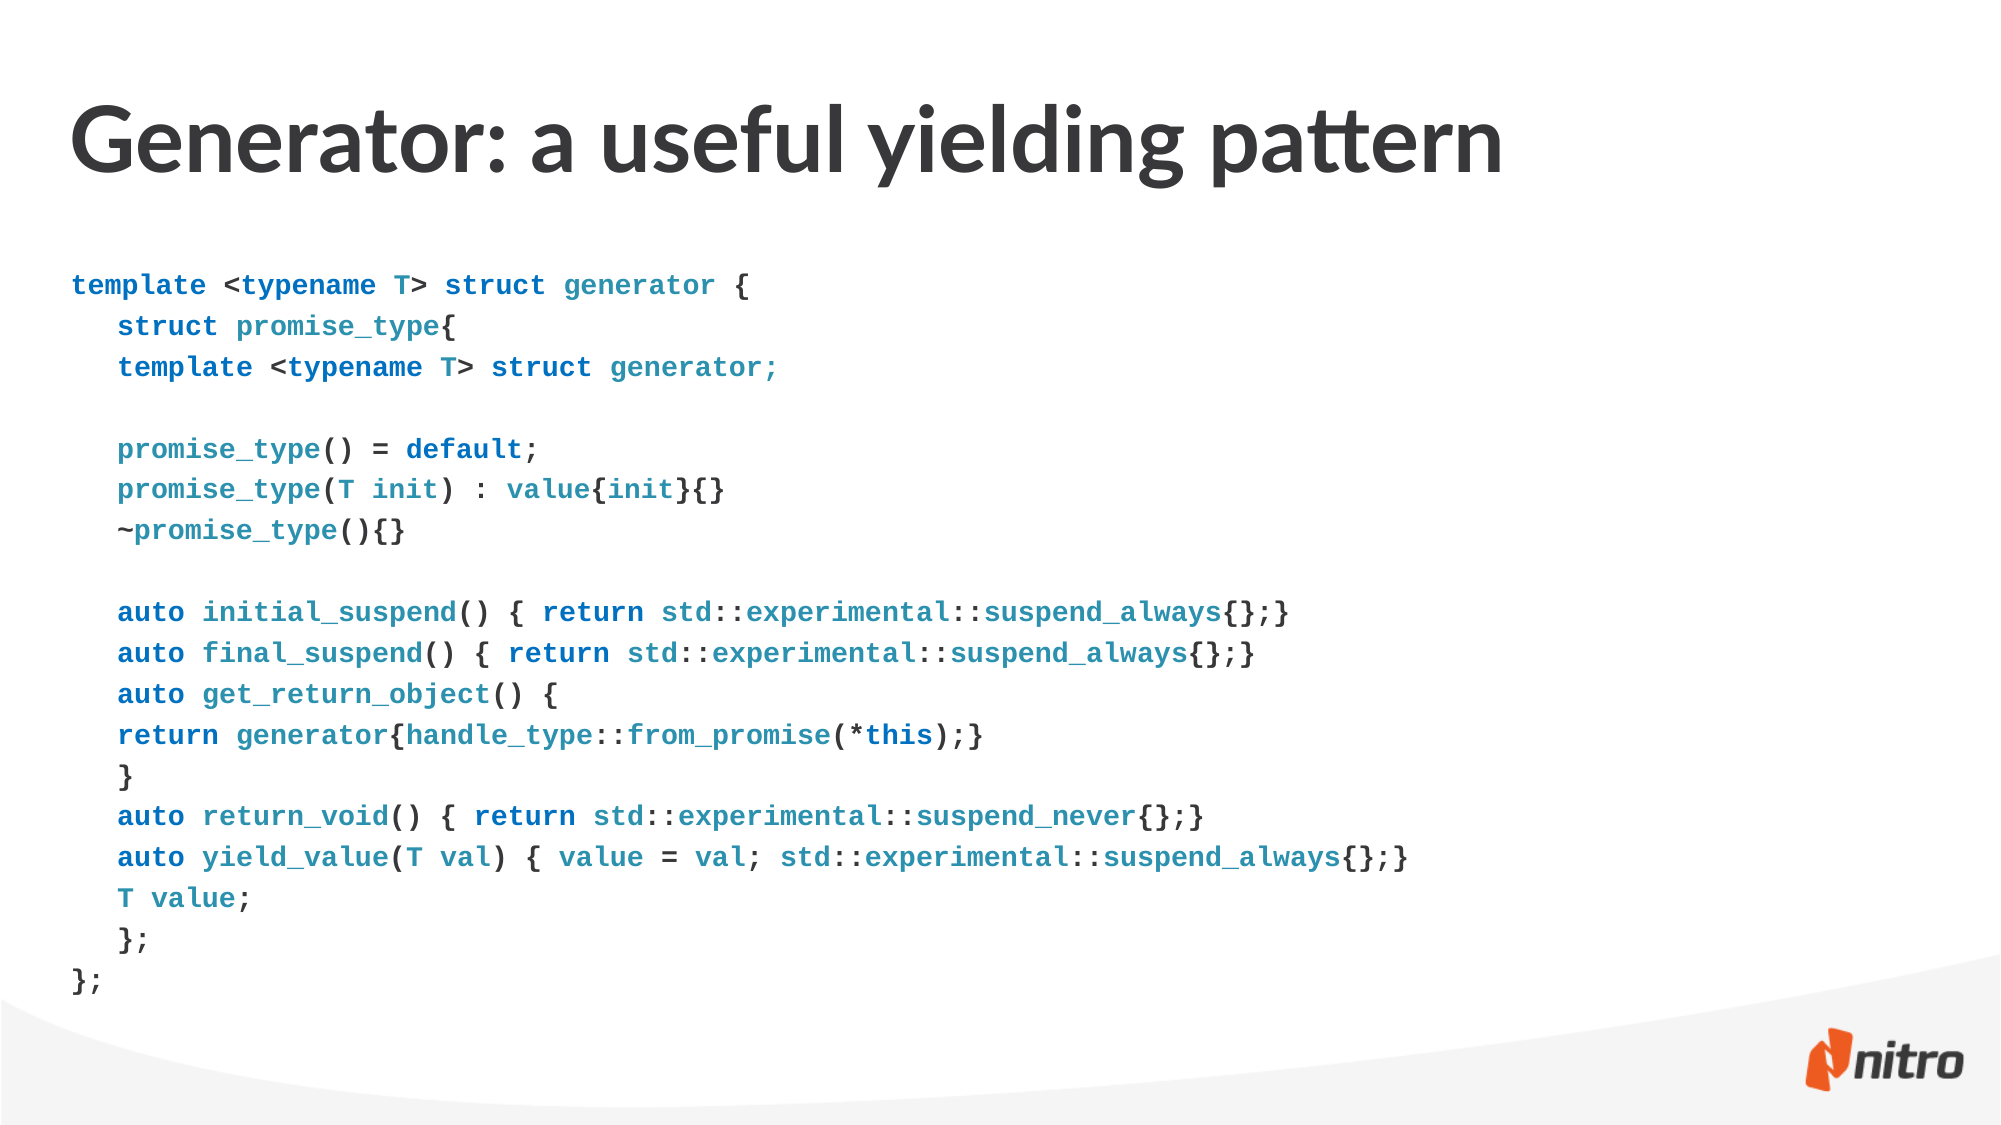

# Generator: a useful yielding pattern
template <typename T> struct generator {
	struct promise_type{
		template <typename T> struct generator;

		promise_type() = default;
		promise_type(T init) : value{init}{}
		~promise_type(){}

		auto initial_suspend() { return std::experimental::suspend_always{};}
		auto final_suspend() { return std::experimental::suspend_always{};}
		auto get_return_object() {
			return generator{handle_type::from_promise(*this);}
		}
		auto return_void() { return std::experimental::suspend_never{};}
		auto yield_value(T val) { value = val; std::experimental::suspend_always{};}
		T value;
	};
};